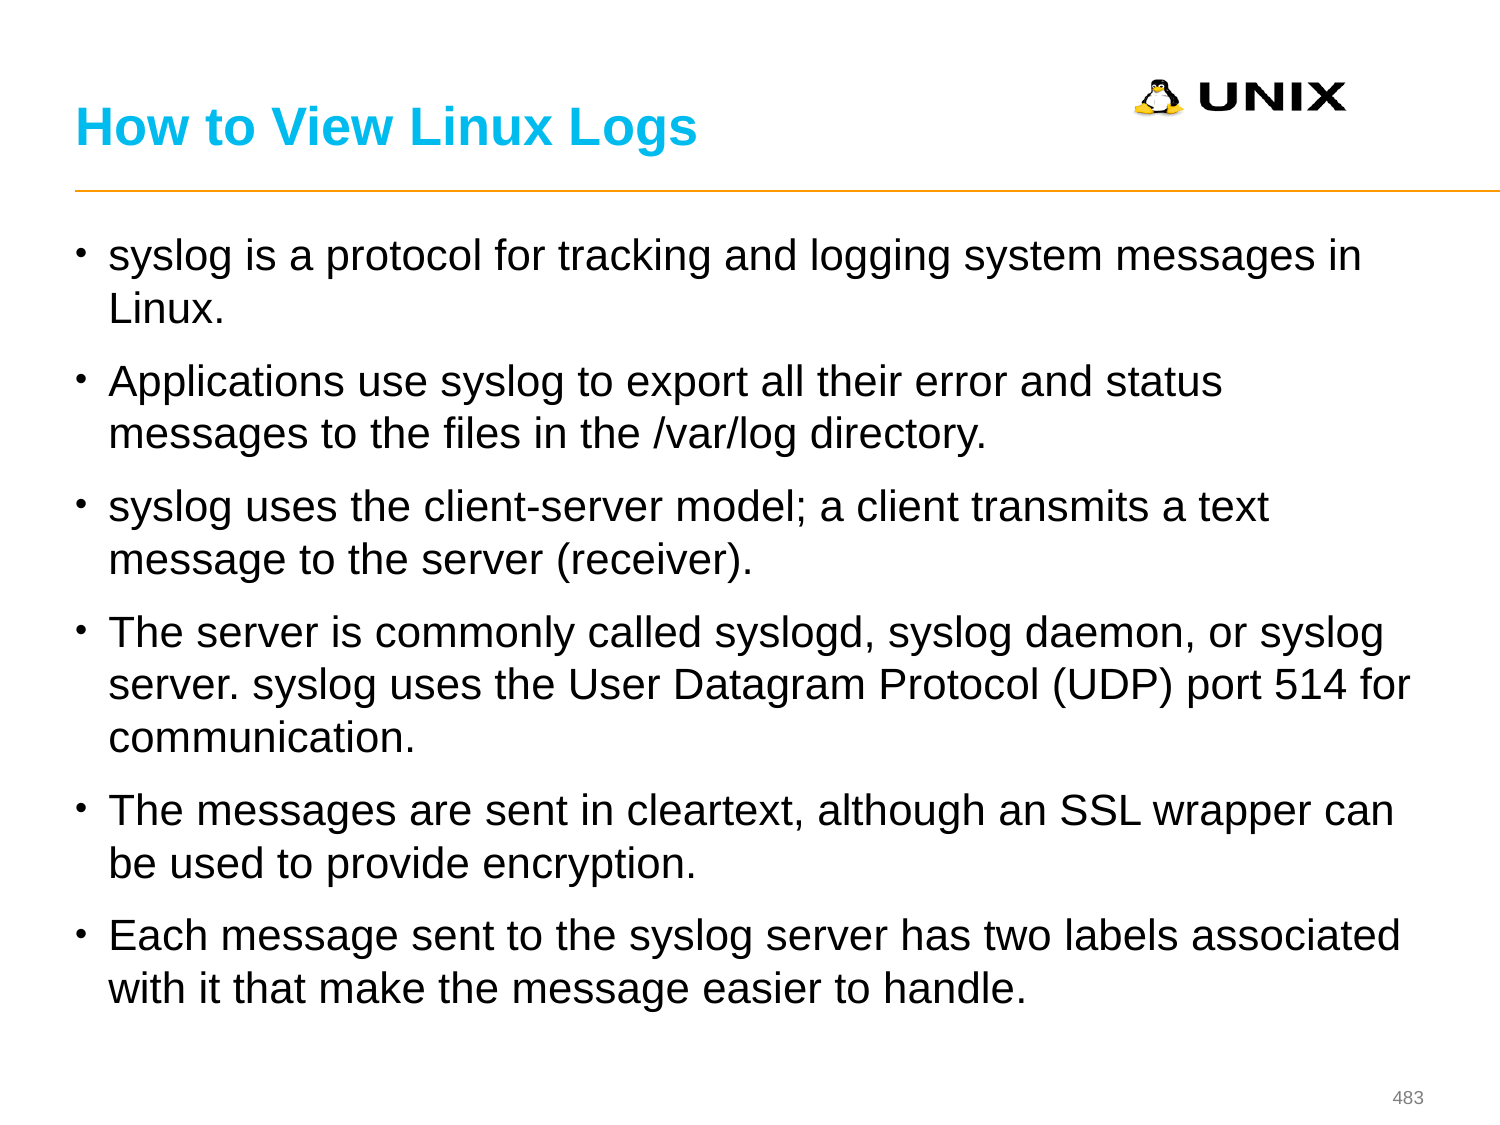

# How to View Linux Logs
syslog is a protocol for tracking and logging system messages in Linux.
Applications use syslog to export all their error and status messages to the files in the /var/log directory.
syslog uses the client-server model; a client transmits a text message to the server (receiver).
The server is commonly called syslogd, syslog daemon, or syslog server. syslog uses the User Datagram Protocol (UDP) port 514 for communication.
The messages are sent in cleartext, although an SSL wrapper can be used to provide encryption.
Each message sent to the syslog server has two labels associated with it that make the message easier to handle.